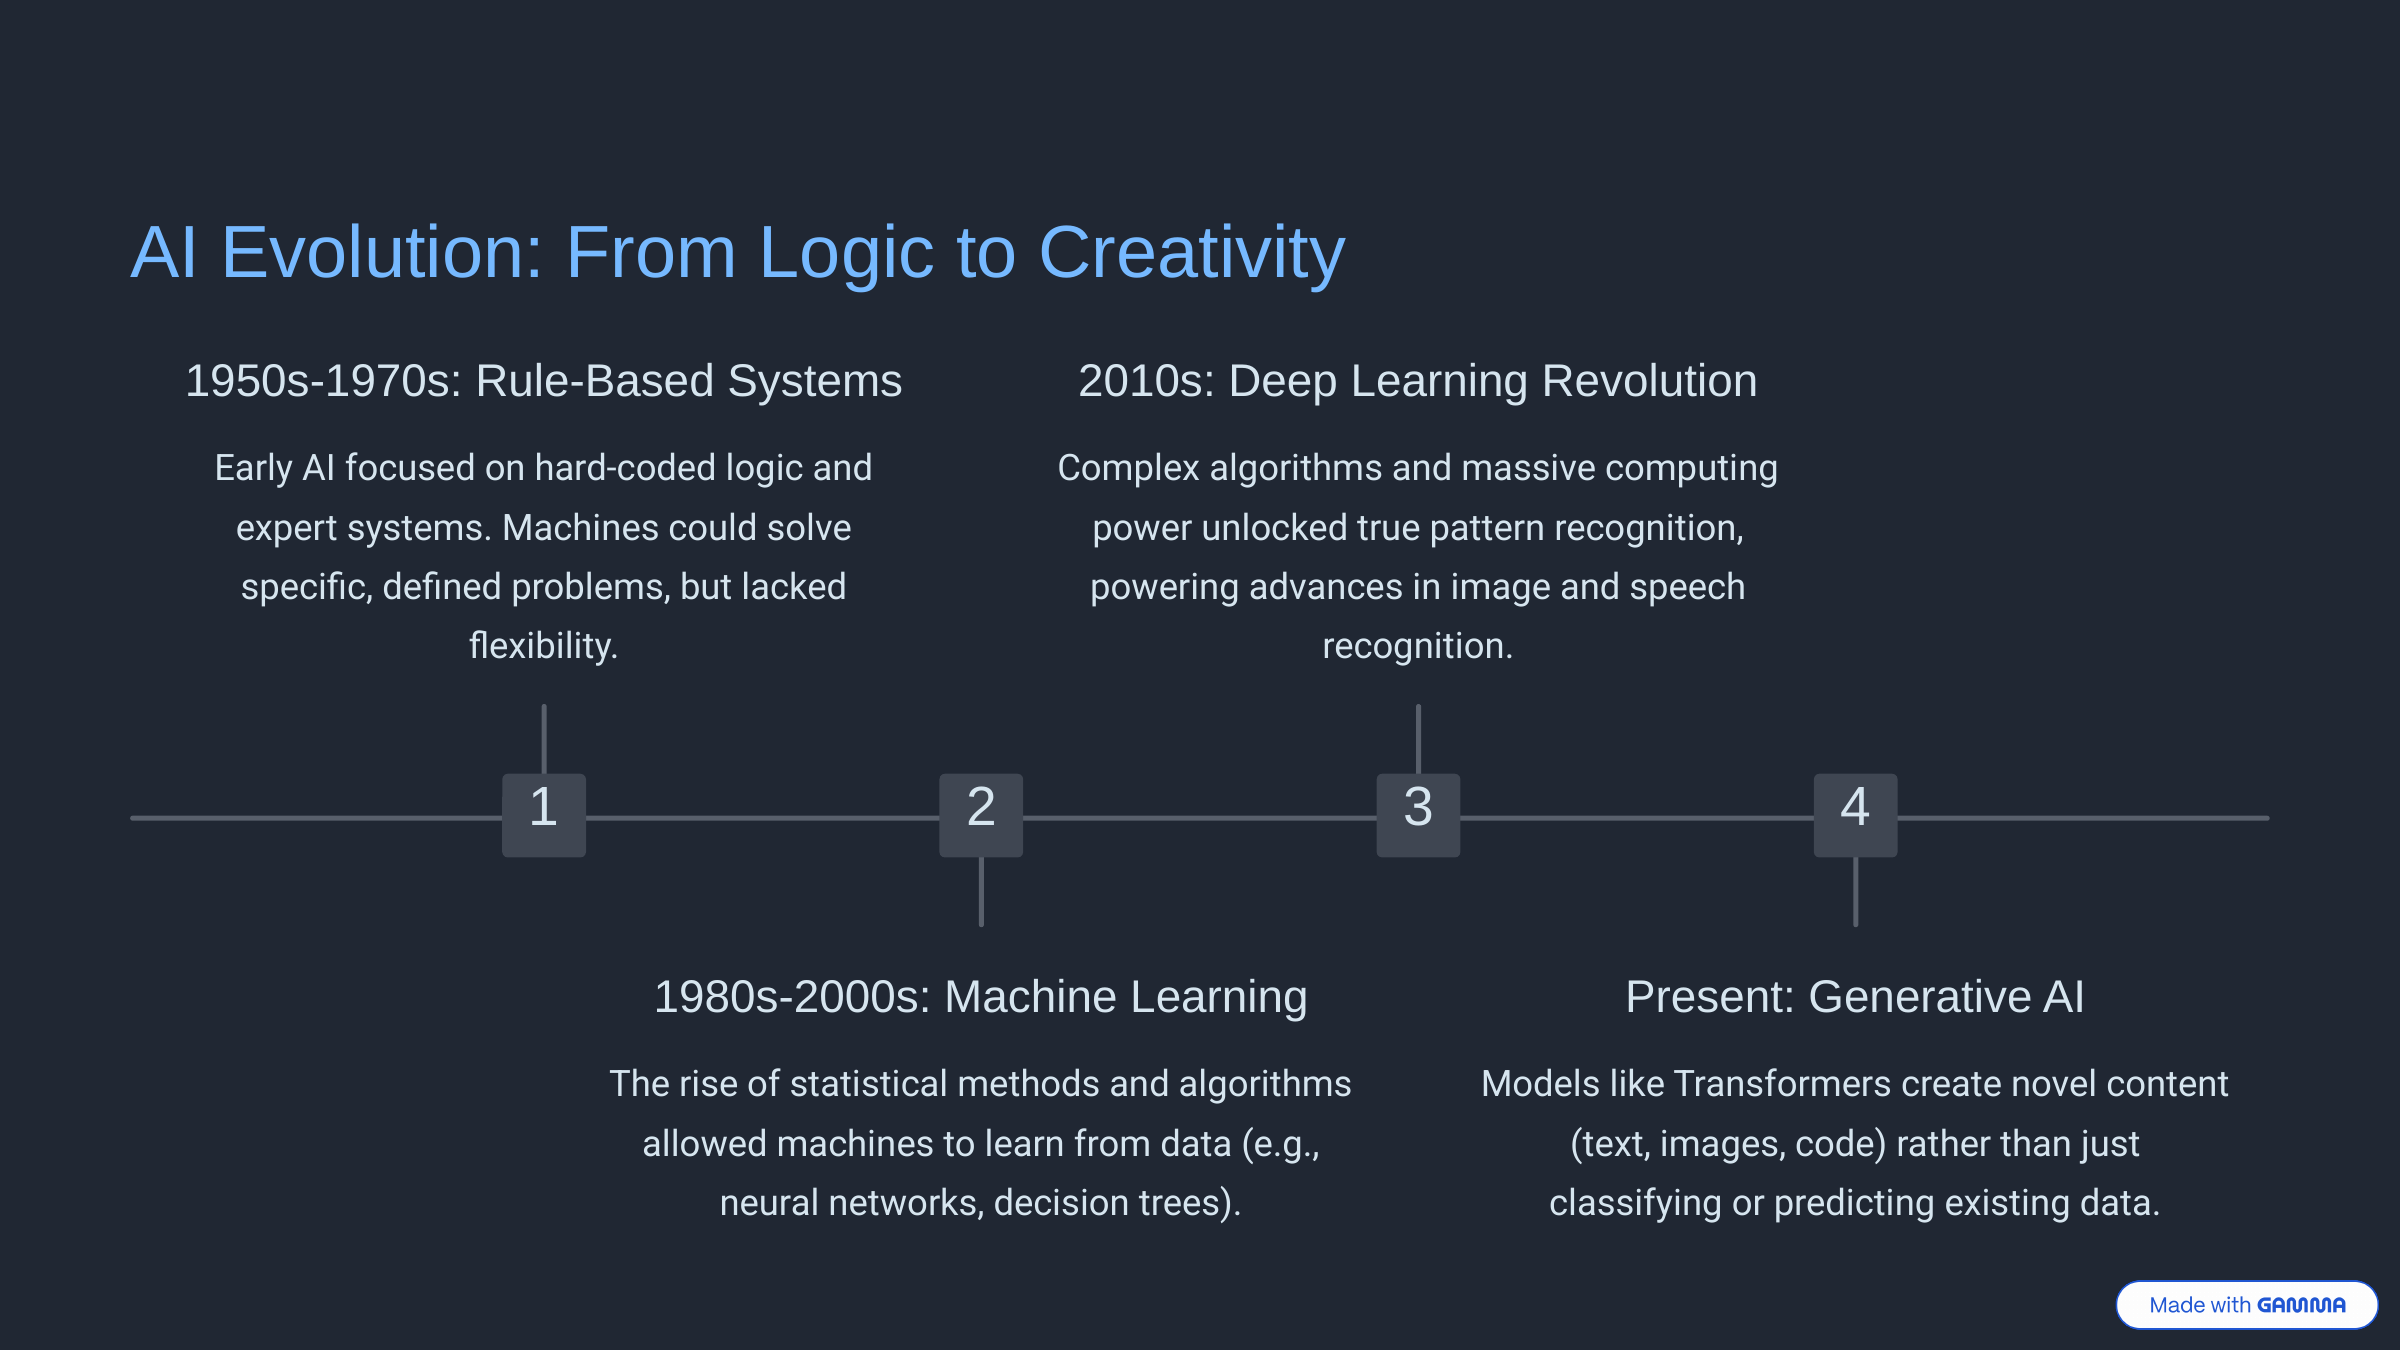

AI Evolution: From Logic to Creativity
1950s-1970s: Rule-Based Systems
2010s: Deep Learning Revolution
Early AI focused on hard-coded logic and expert systems. Machines could solve specific, defined problems, but lacked flexibility.
Complex algorithms and massive computing power unlocked true pattern recognition, powering advances in image and speech recognition.

1
2
3
4

1980s-2000s: Machine Learning
Present: Generative AI
The rise of statistical methods and algorithms allowed machines to learn from data (e.g., neural networks, decision trees).
Models like Transformers create novel content (text, images, code) rather than just classifying or predicting existing data.